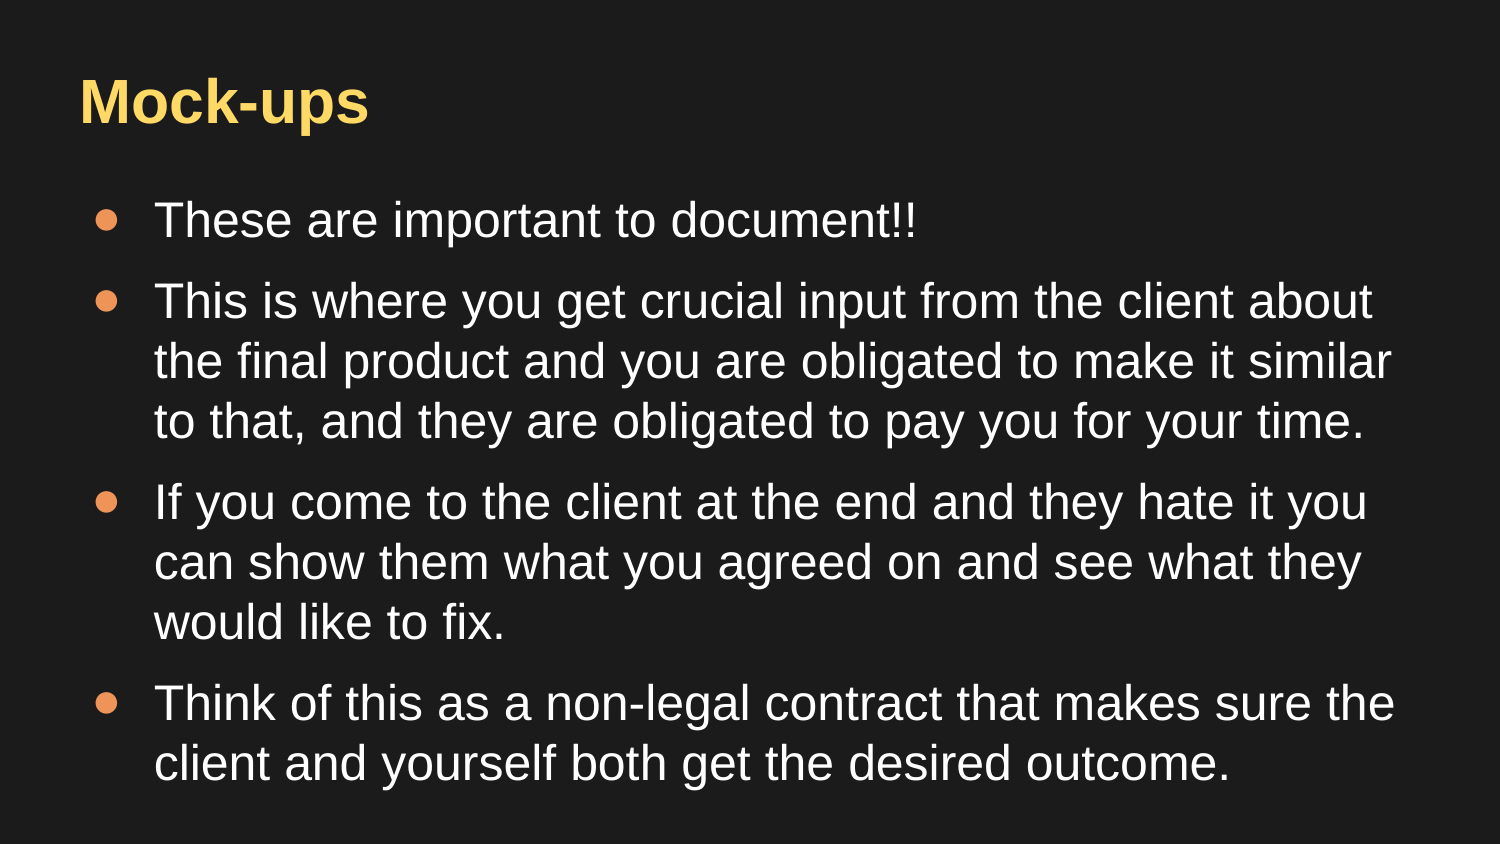

# Mock-ups
These are important to document!!
This is where you get crucial input from the client about the final product and you are obligated to make it similar to that, and they are obligated to pay you for your time.
If you come to the client at the end and they hate it you can show them what you agreed on and see what they would like to fix.
Think of this as a non-legal contract that makes sure the client and yourself both get the desired outcome.